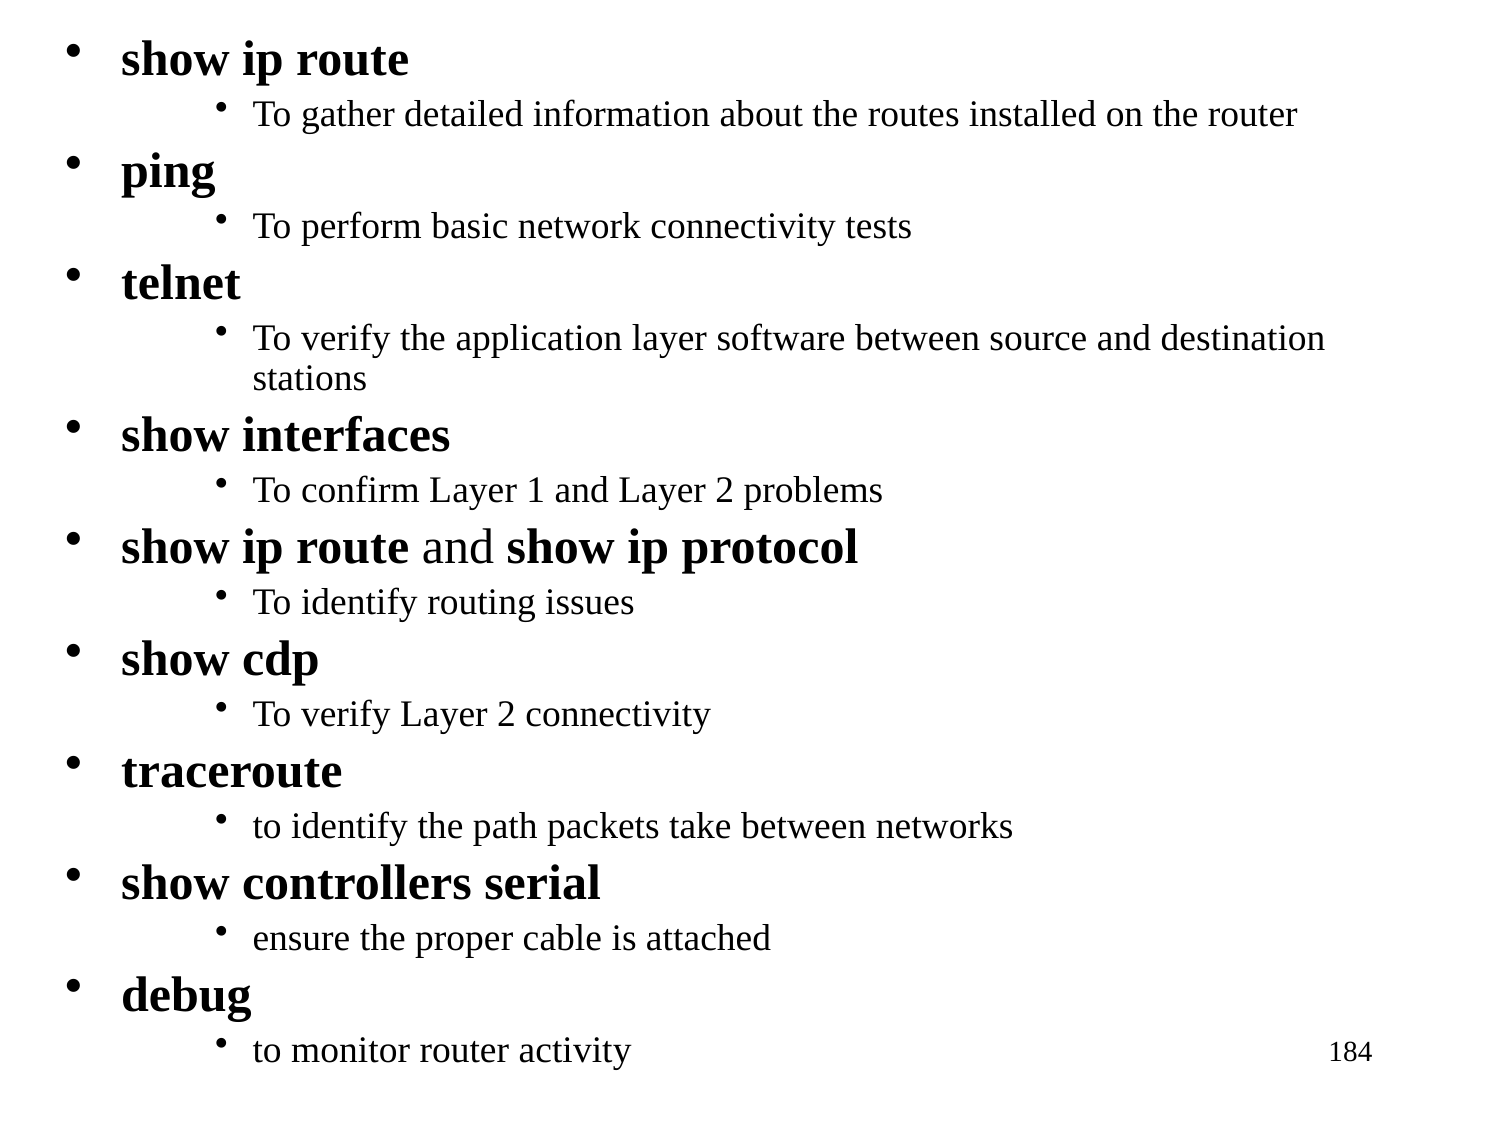

show ip route
To gather detailed information about the routes installed on the router
ping
To perform basic network connectivity tests
telnet
To verify the application layer software between source and destination stations
show interfaces
To confirm Layer 1 and Layer 2 problems
show ip route and show ip protocol
To identify routing issues
show cdp
To verify Layer 2 connectivity
traceroute
to identify the path packets take between networks
show controllers serial
ensure the proper cable is attached
debug
to monitor router activity
184